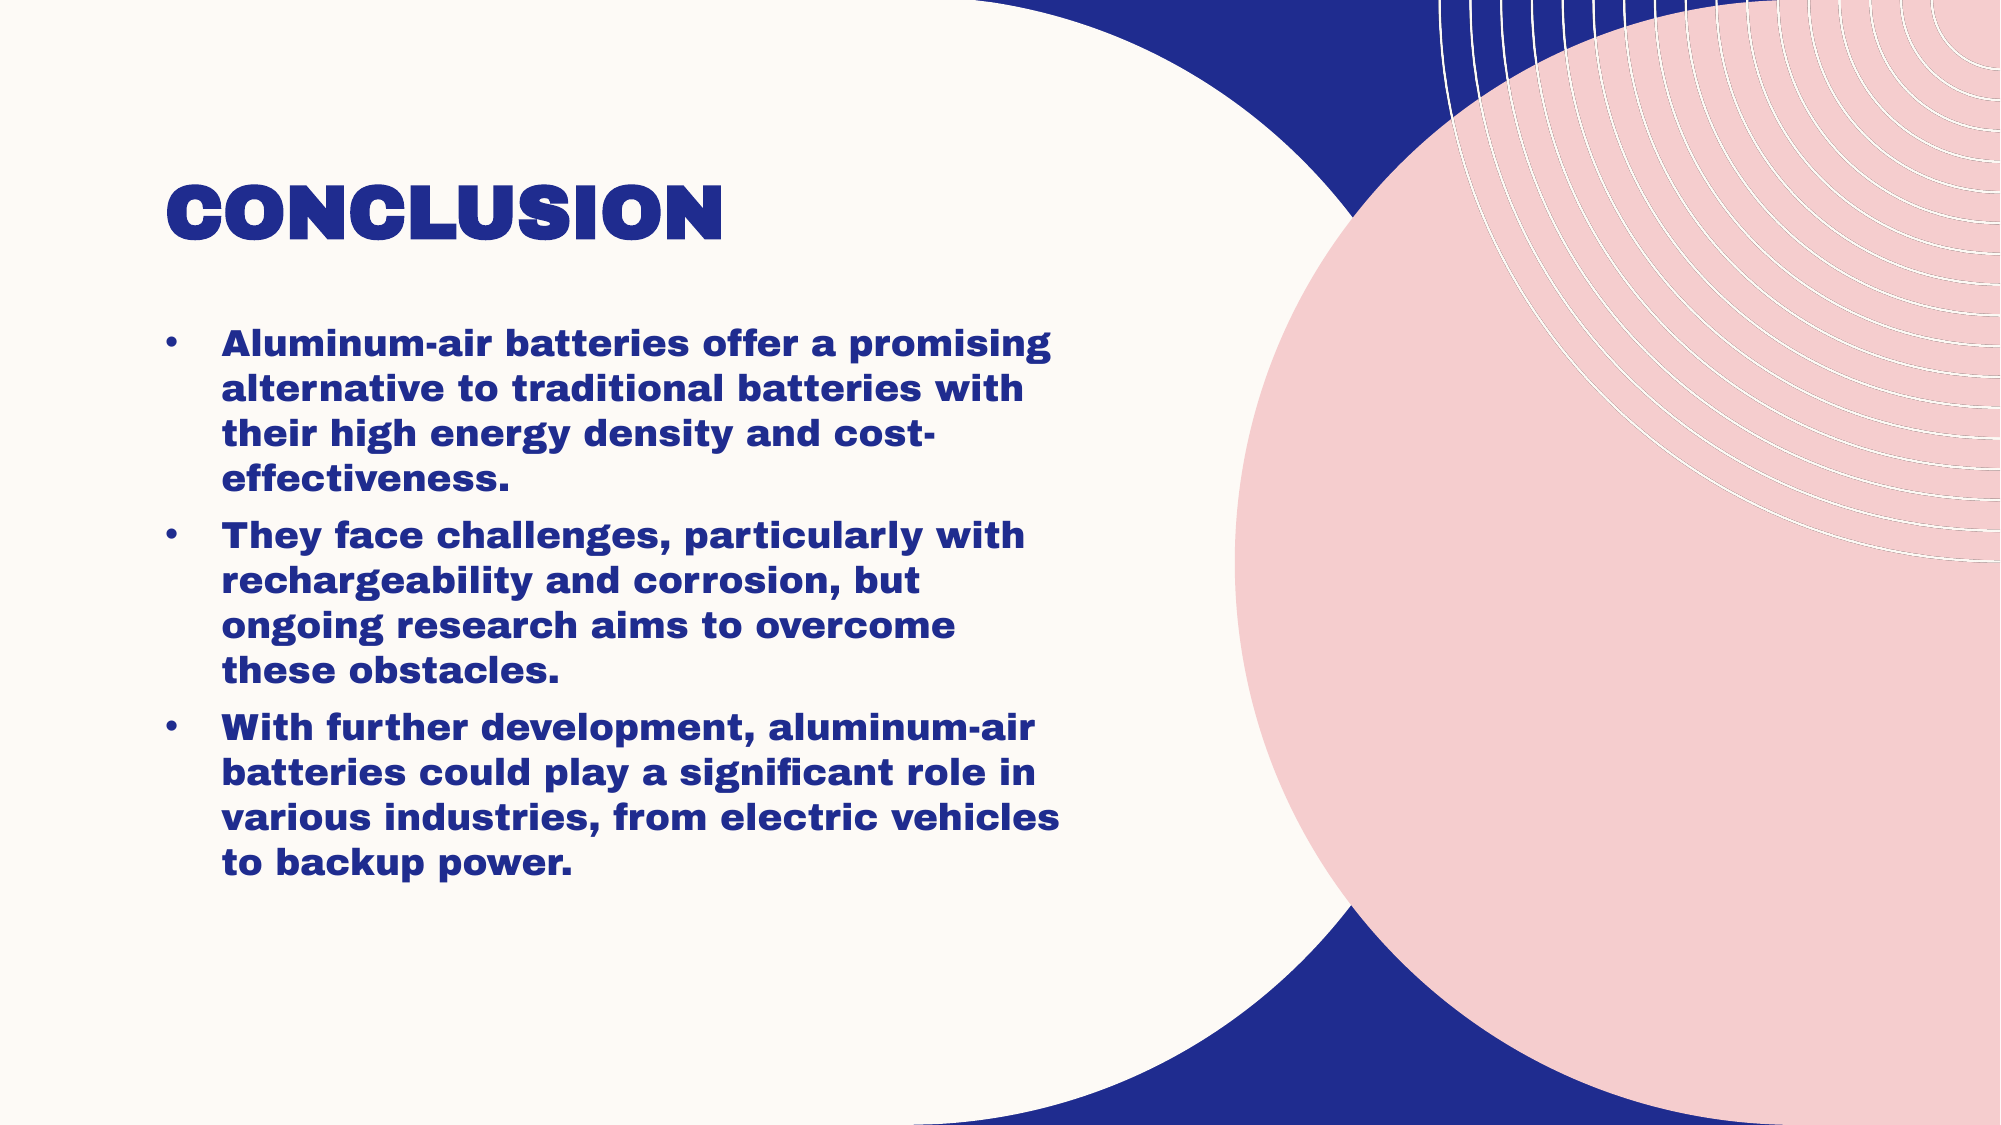

# Conclusion
Aluminum-air batteries offer a promising alternative to traditional batteries with their high energy density and cost-effectiveness.
They face challenges, particularly with rechargeability and corrosion, but ongoing research aims to overcome these obstacles.
With further development, aluminum-air batteries could play a significant role in various industries, from electric vehicles to backup power.